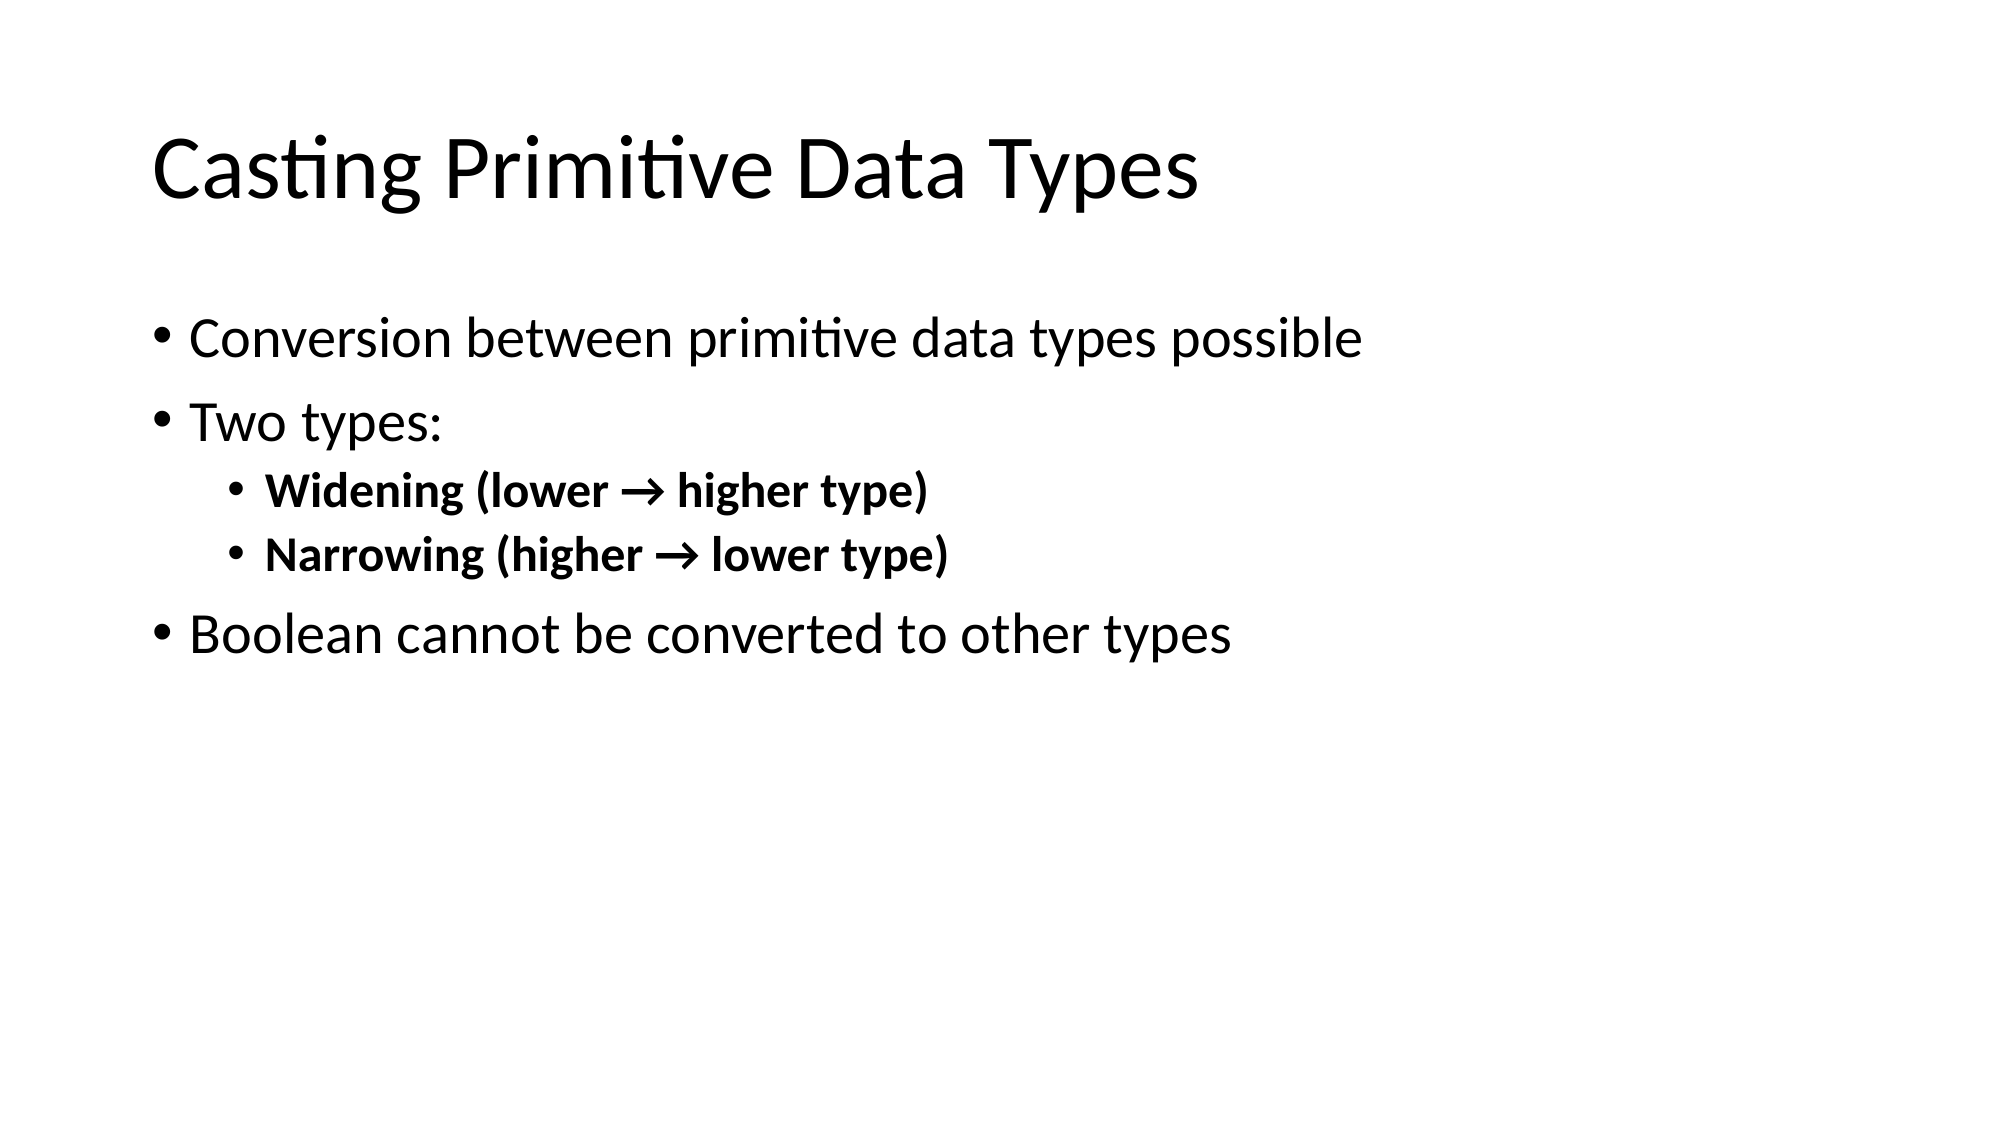

# Casting Primitive Data Types
Conversion between primitive data types possible
Two types:
Widening (lower → higher type)
Narrowing (higher → lower type)
Boolean cannot be converted to other types